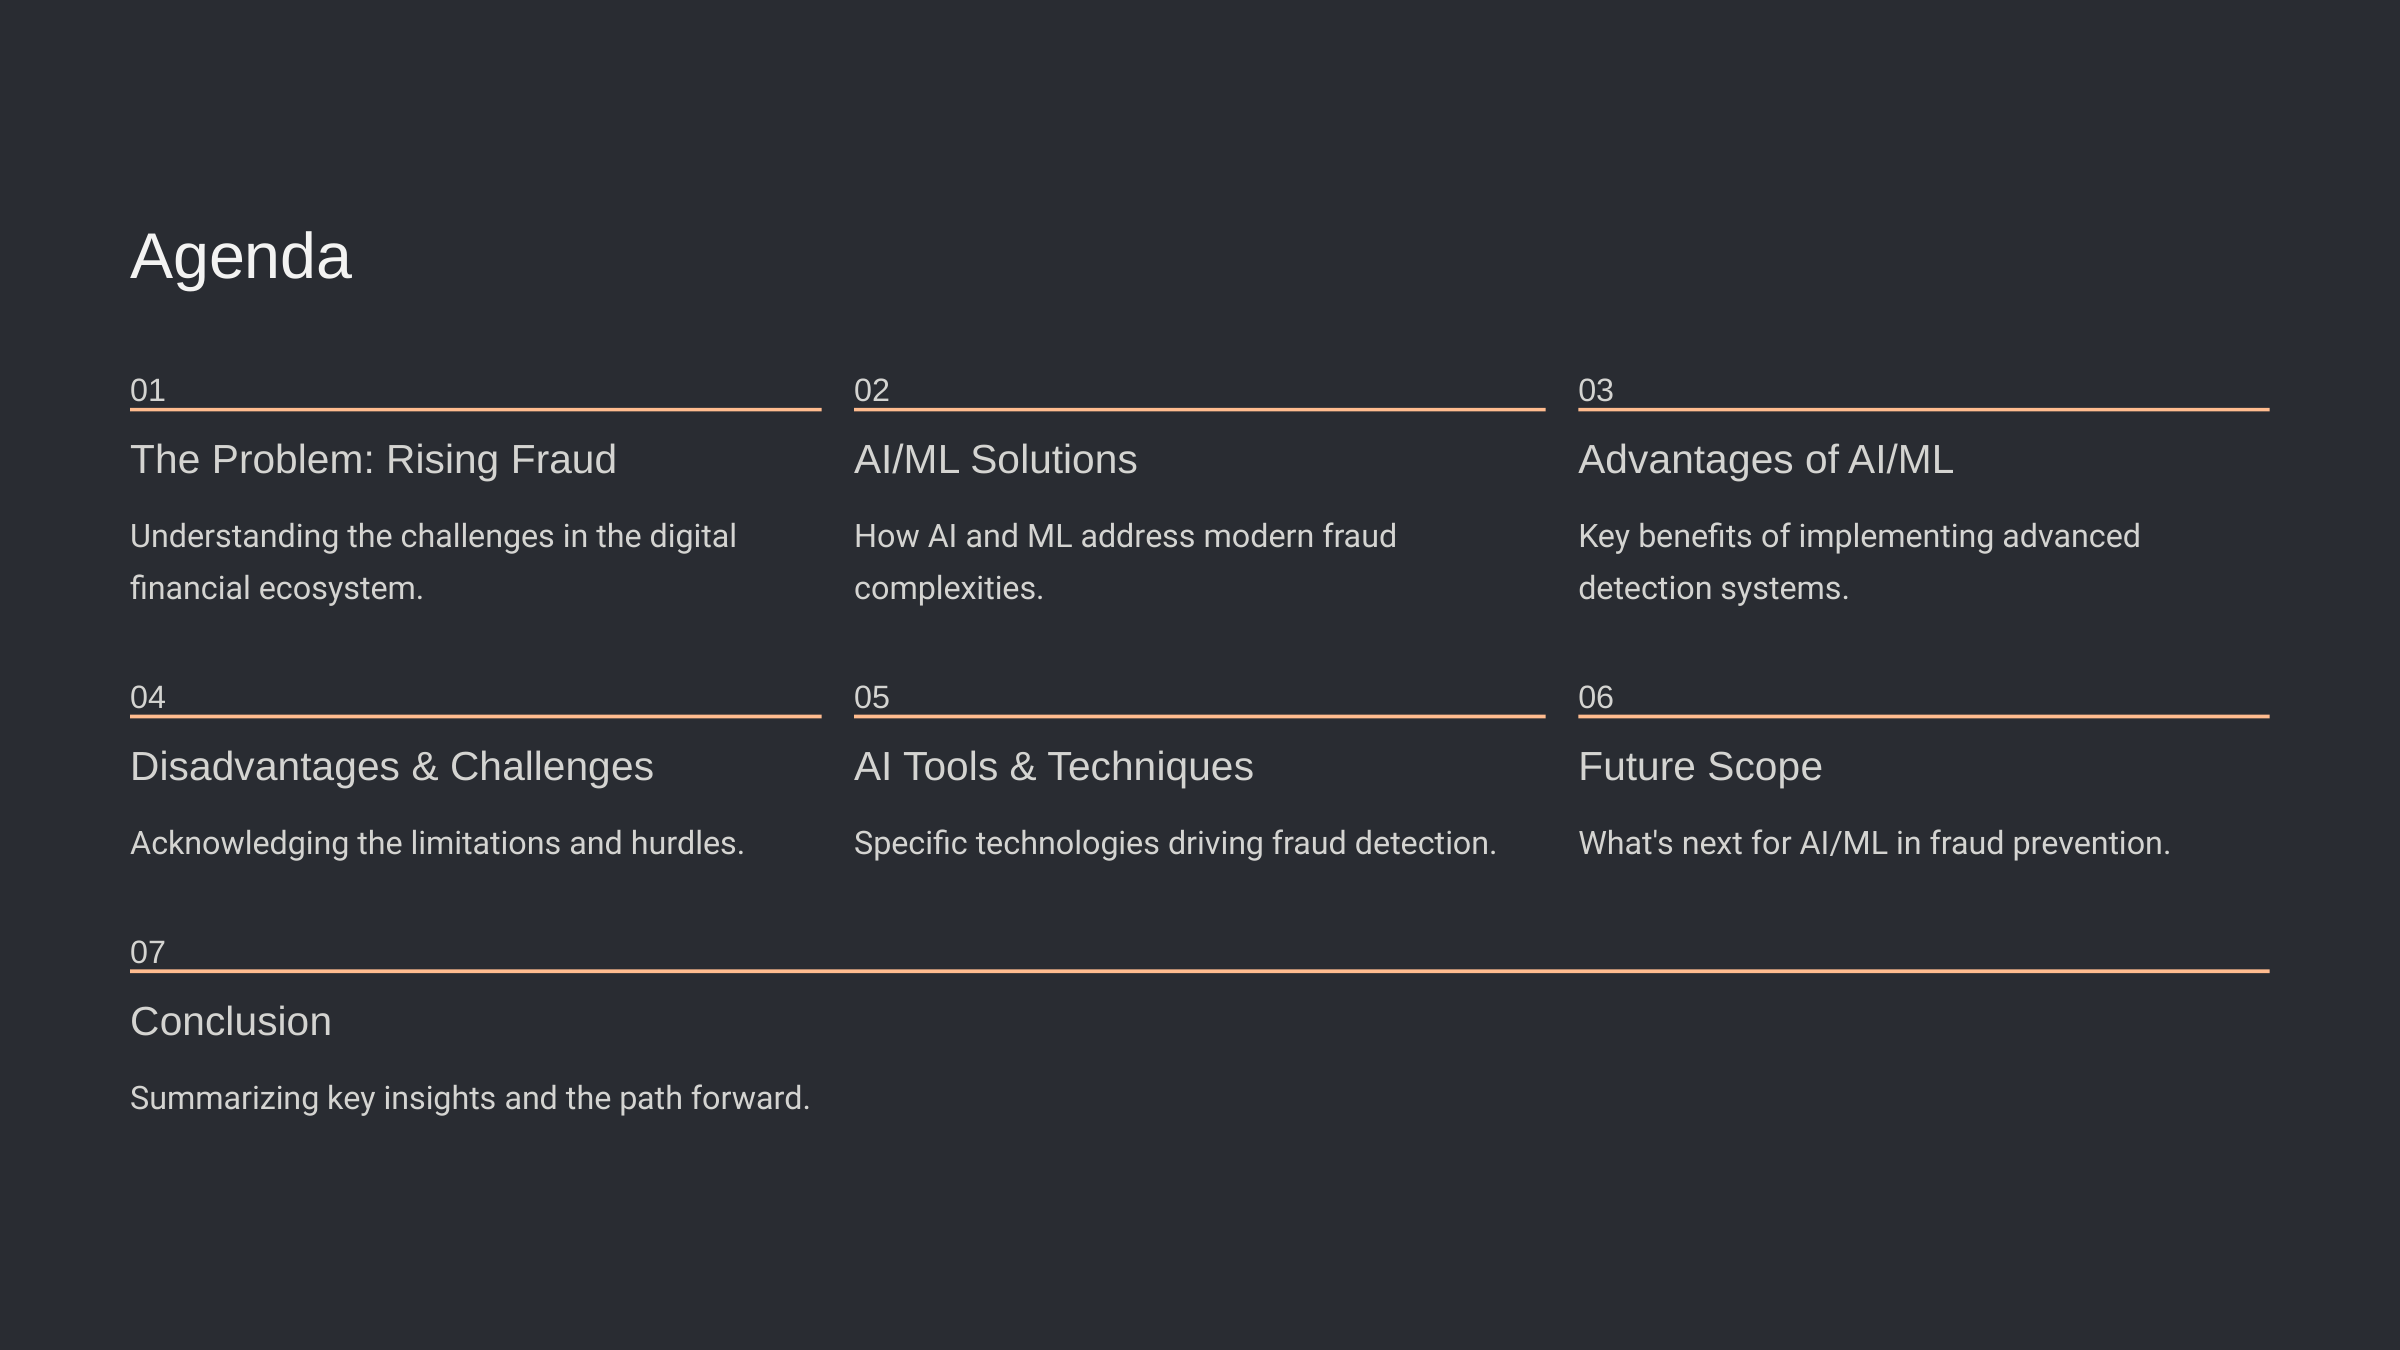

Agenda
01
02
03

The Problem: Rising Fraud
AI/ML Solutions
Advantages of AI/ML
Understanding the challenges in the digital financial ecosystem.
How AI and ML address modern fraud complexities.
Key benefits of implementing advanced detection systems.
04
05
06

Disadvantages & Challenges
AI Tools & Techniques
Future Scope
Acknowledging the limitations and hurdles.
Specific technologies driving fraud detection.
What's next for AI/ML in fraud prevention.
07

Conclusion
Summarizing key insights and the path forward.